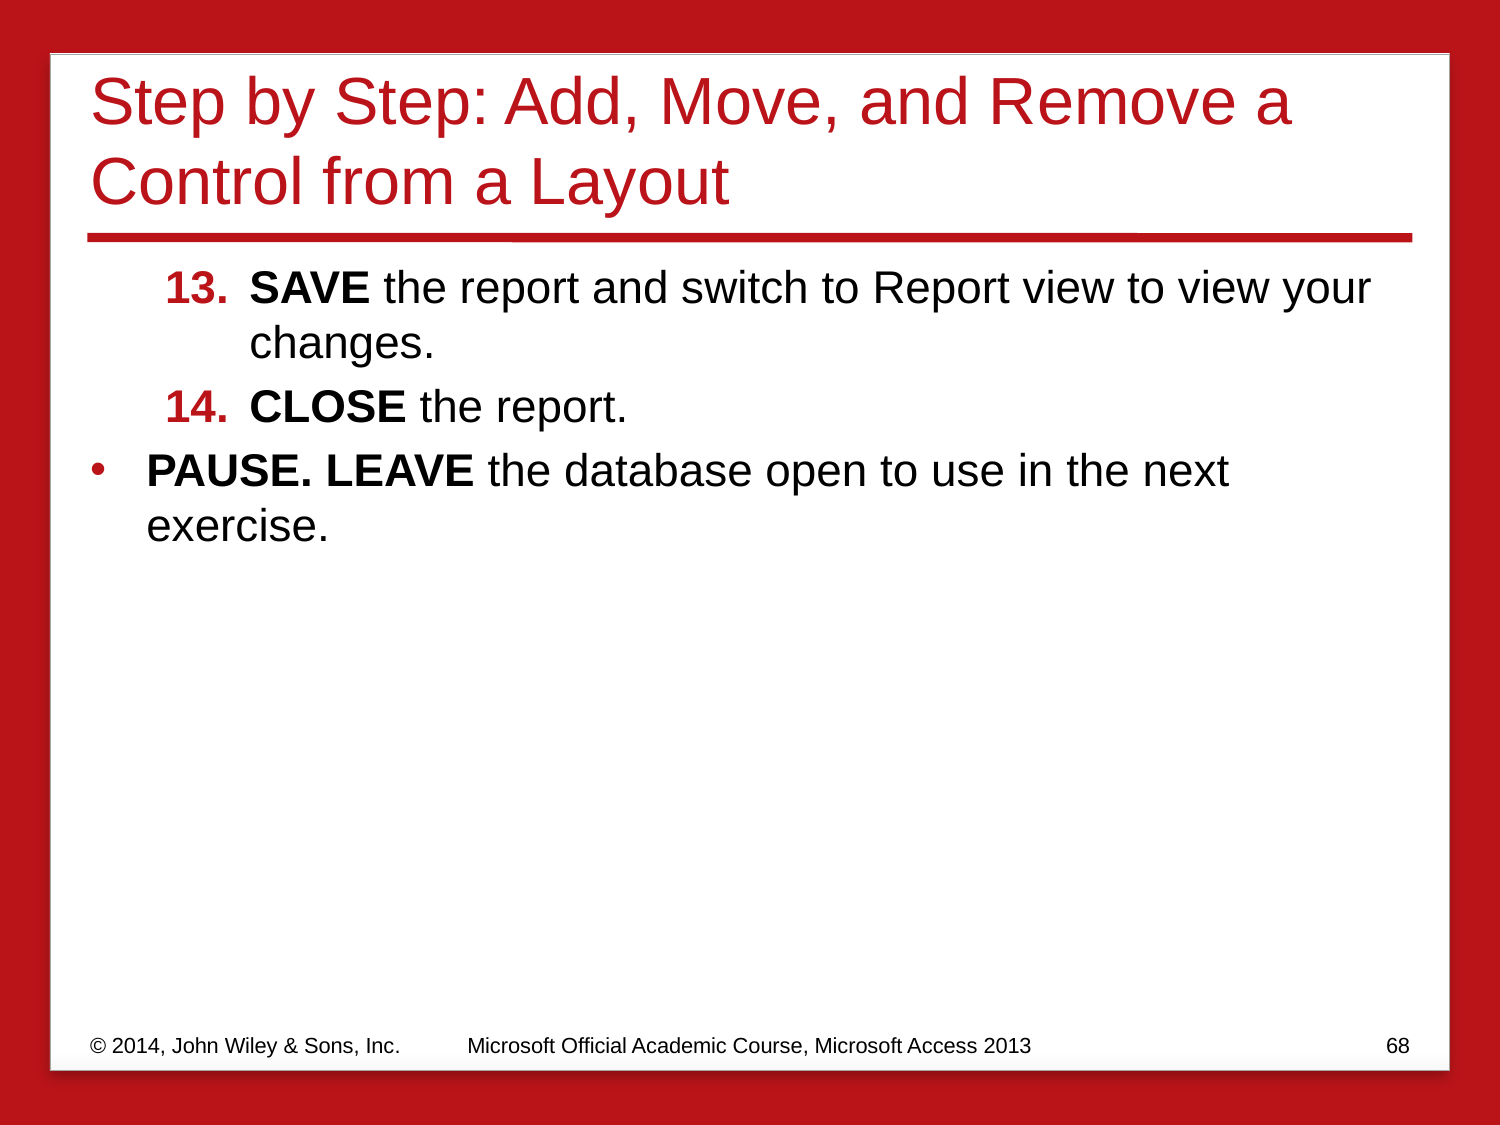

# Step by Step: Add, Move, and Remove a Control from a Layout
SAVE the report and switch to Report view to view your changes.
CLOSE the report.
PAUSE. LEAVE the database open to use in the next exercise.
© 2014, John Wiley & Sons, Inc.
Microsoft Official Academic Course, Microsoft Access 2013
68